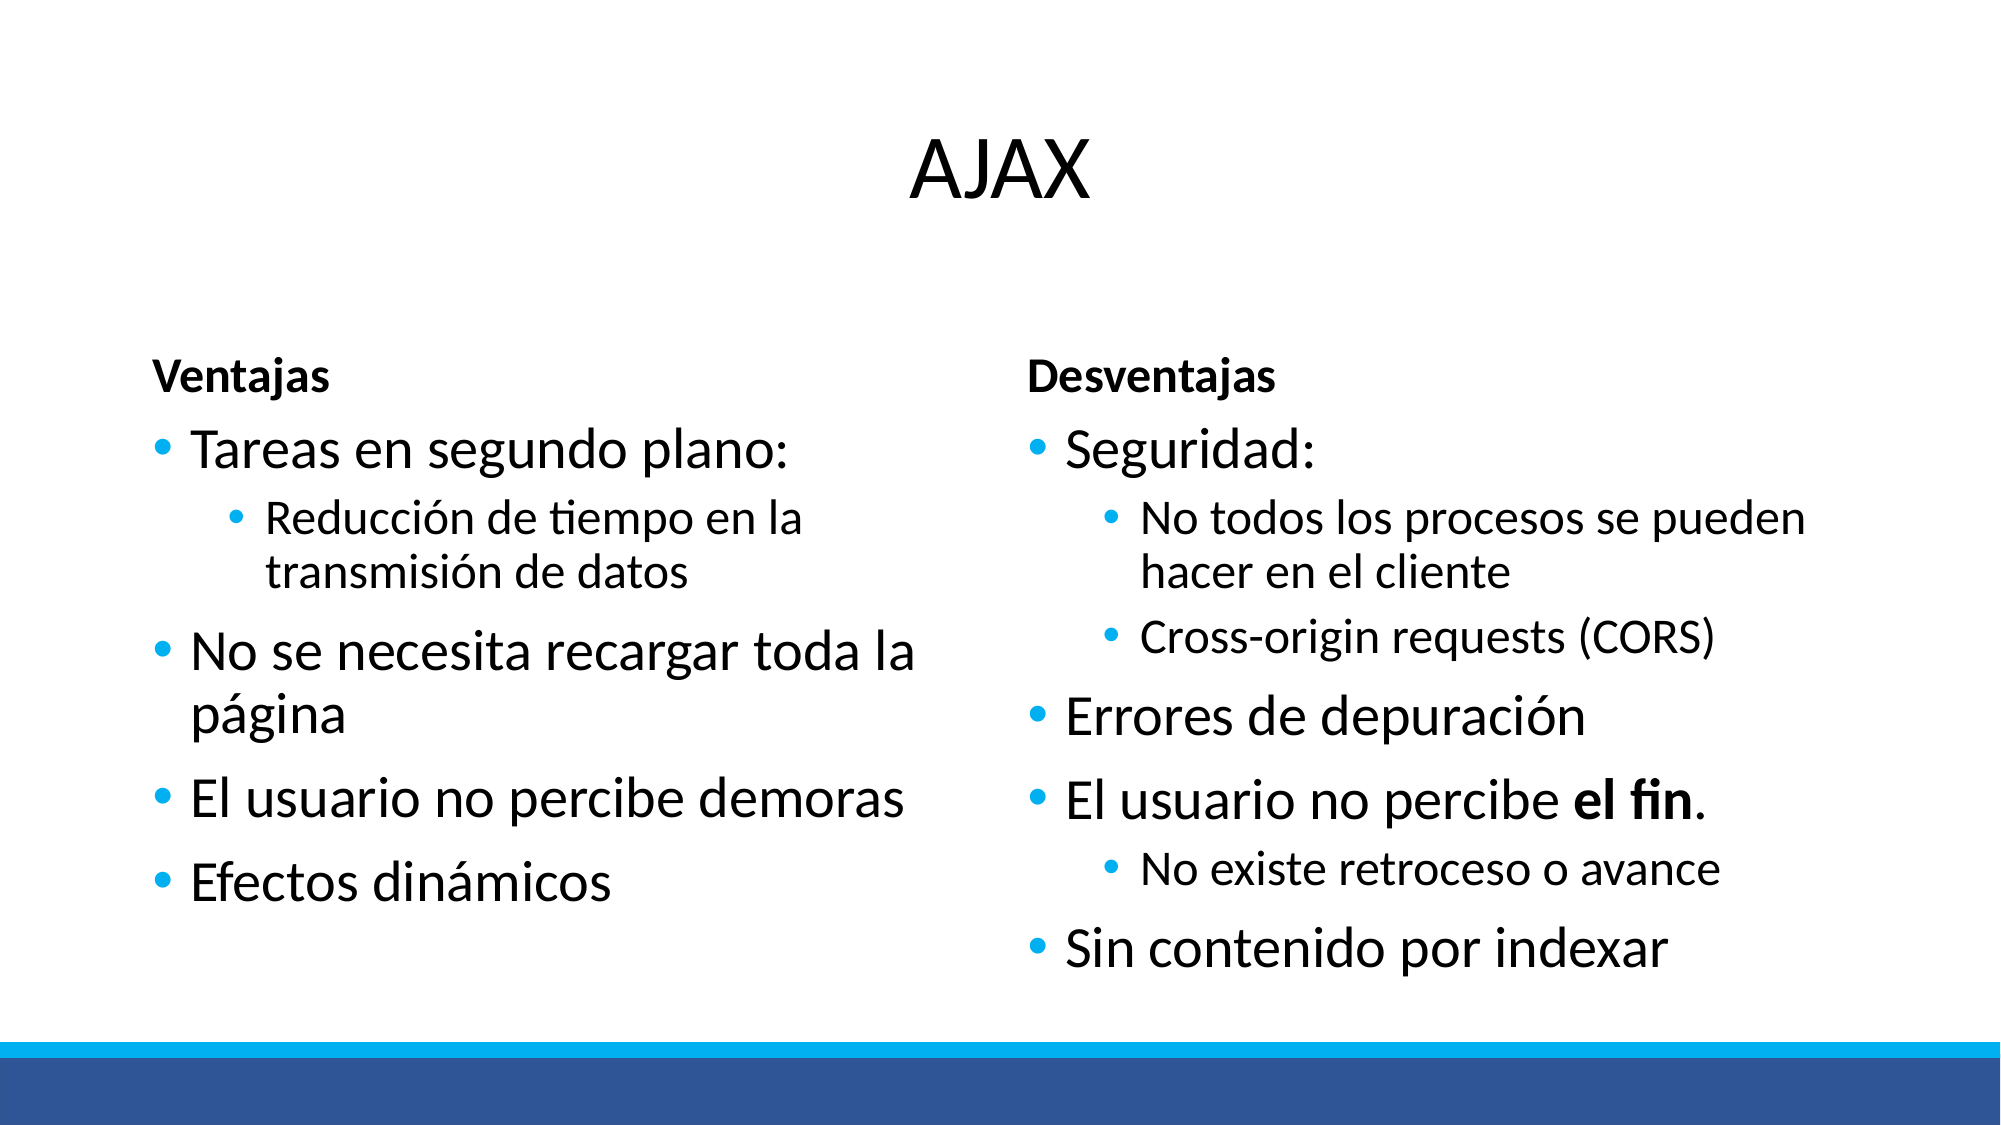

# AJAX
Ventajas
Desventajas
Tareas en segundo plano:
Reducción de tiempo en la transmisión de datos
No se necesita recargar toda la página
El usuario no percibe demoras
Efectos dinámicos
Seguridad:
No todos los procesos se pueden hacer en el cliente
Cross-origin requests (CORS)
Errores de depuración
El usuario no percibe el fin.
No existe retroceso o avance
Sin contenido por indexar